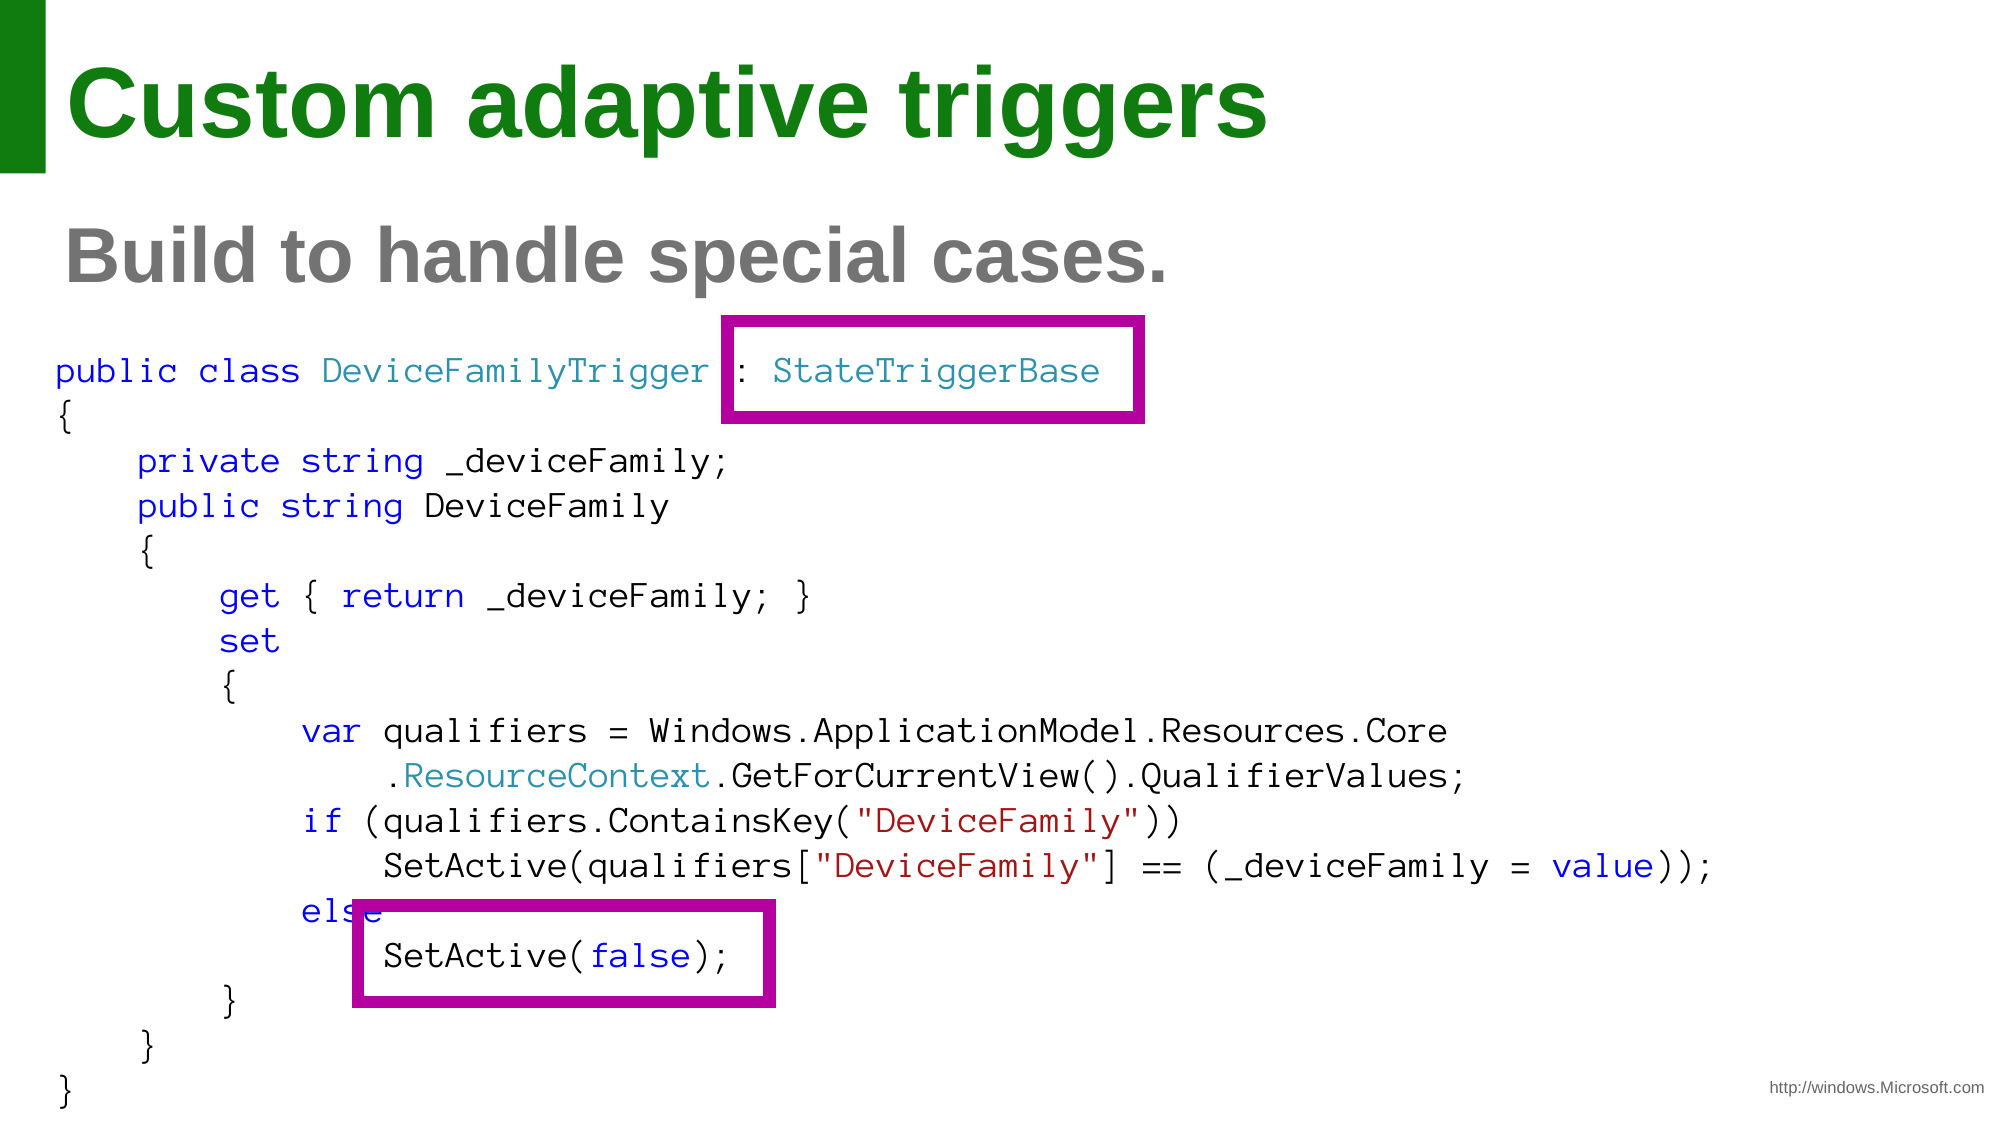

# Custom adaptive triggers
Build to handle special cases.

public class DeviceFamilyTrigger : StateTriggerBase
{
    private string _deviceFamily;
    public string DeviceFamily
    {
        get { return _deviceFamily; }
        set
        {
            var qualifiers = Windows.ApplicationModel.Resources.Core
                .ResourceContext.GetForCurrentView().QualifierValues;
            if (qualifiers.ContainsKey("DeviceFamily"))
                SetActive(qualifiers["DeviceFamily"] == (_deviceFamily = value));
            else
                SetActive(false);
        }
    }
}